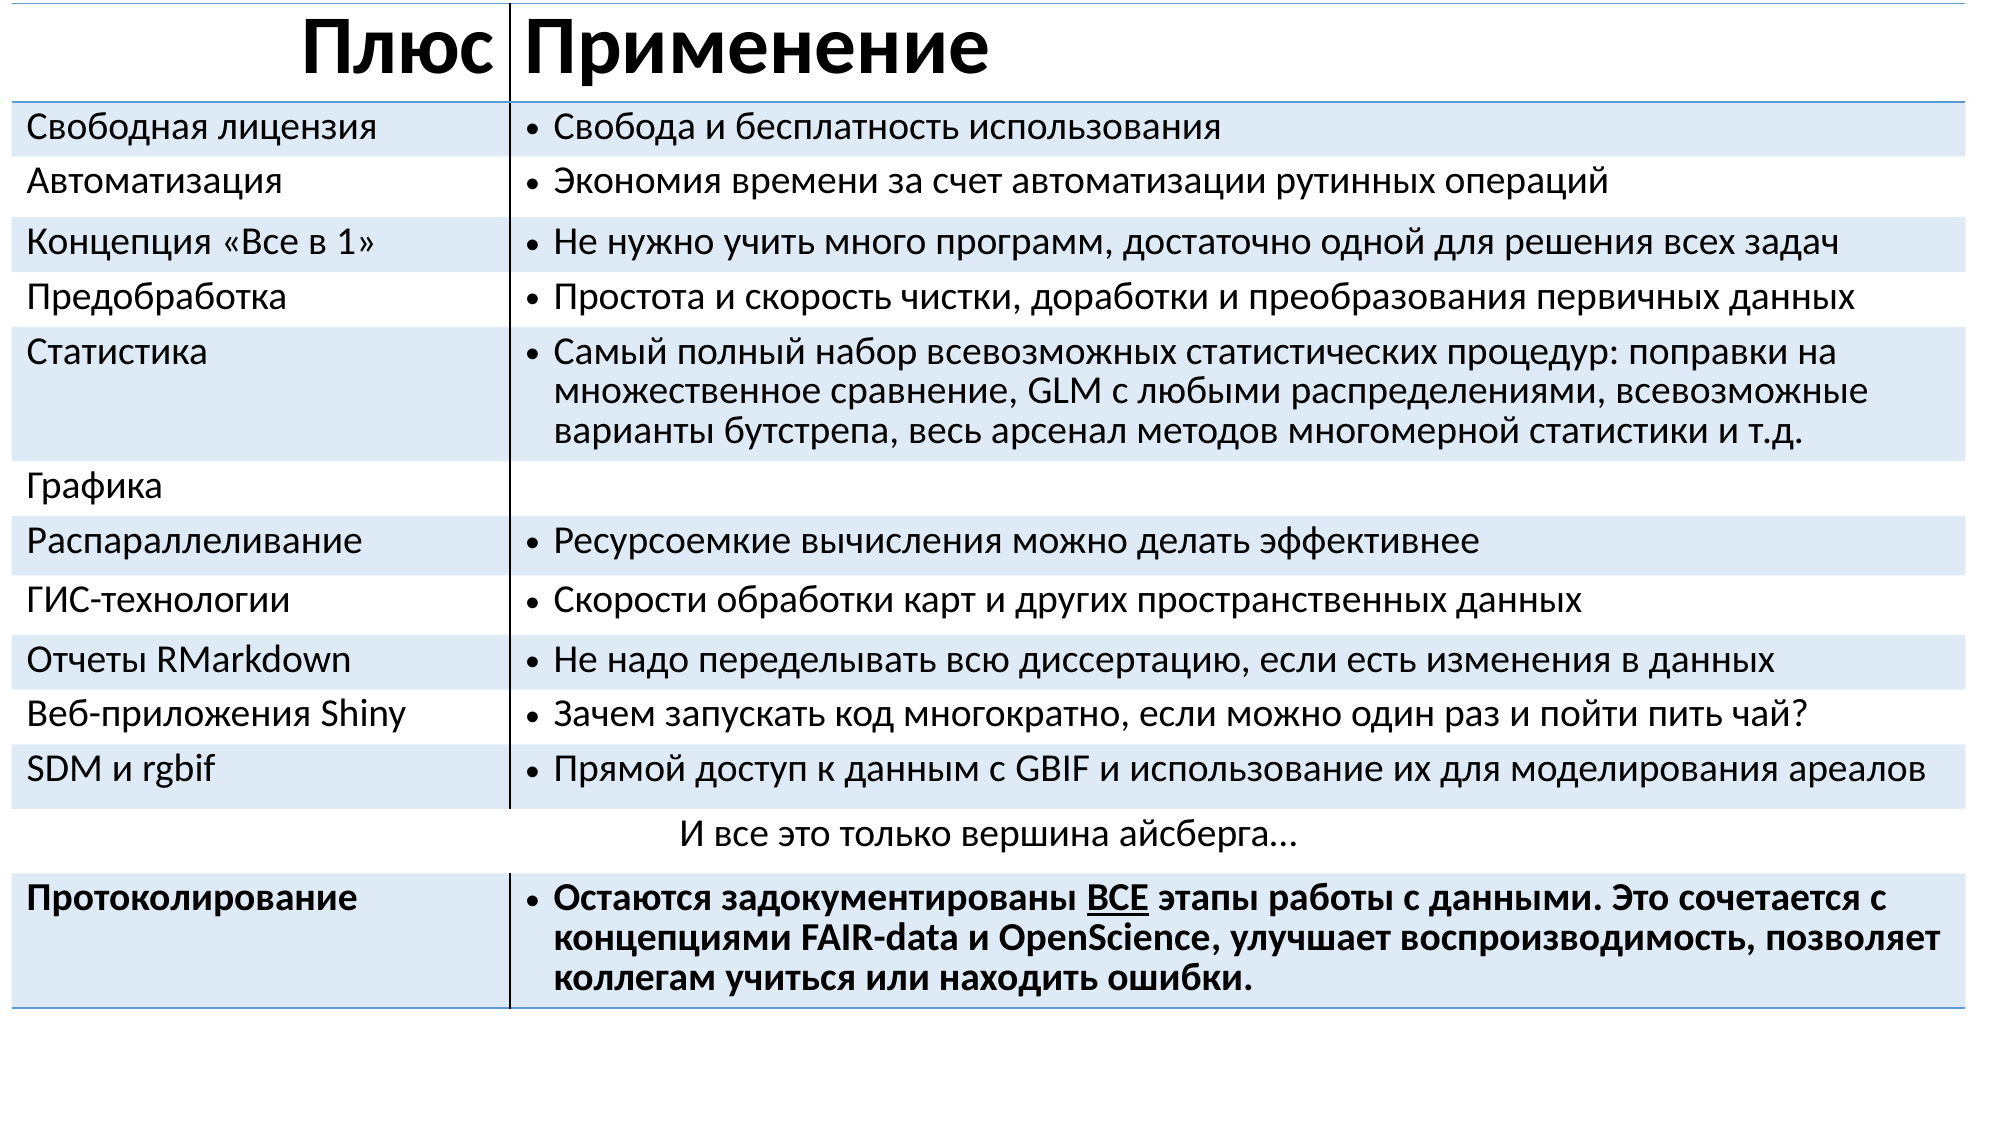

| Плюс | Применение |
| --- | --- |
| Свободная лицензия | Свобода и бесплатность использования |
| Автоматизация | Экономия времени за счет автоматизации рутинных операций |
| Концепция «Все в 1» | Не нужно учить много программ, достаточно одной для решения всех задач |
| Предобработка | Простота и скорость чистки, доработки и преобразования первичных данных |
| Статистика | Самый полный набор всевозможных статистических процедур: поправки на множественное сравнение, GLM с любыми распределениями, всевозможные варианты бутстрепа, весь арсенал методов многомерной статистики и т.д. |
| Графика |  |
| Распараллеливание | Ресурсоемкие вычисления можно делать эффективнее |
| ГИС-технологии | Скорости обработки карт и других пространственных данных |
| Отчеты RMarkdown | Не надо переделывать всю диссертацию, если есть изменения в данных |
| Веб-приложения Shiny | Зачем запускать код многократно, если можно один раз и пойти пить чай? |
| SDM и rgbif | Прямой доступ к данным с GBIF и использование их для моделирования ареалов |
| И все это только вершина айсберга… |  |
| Протоколирование | Остаются задокументированы ВСЕ этапы работы с данными. Это сочетается с концепциями FAIR-data и OpenScience, улучшает воспроизводимость, позволяет коллегам учиться или находить ошибки. |